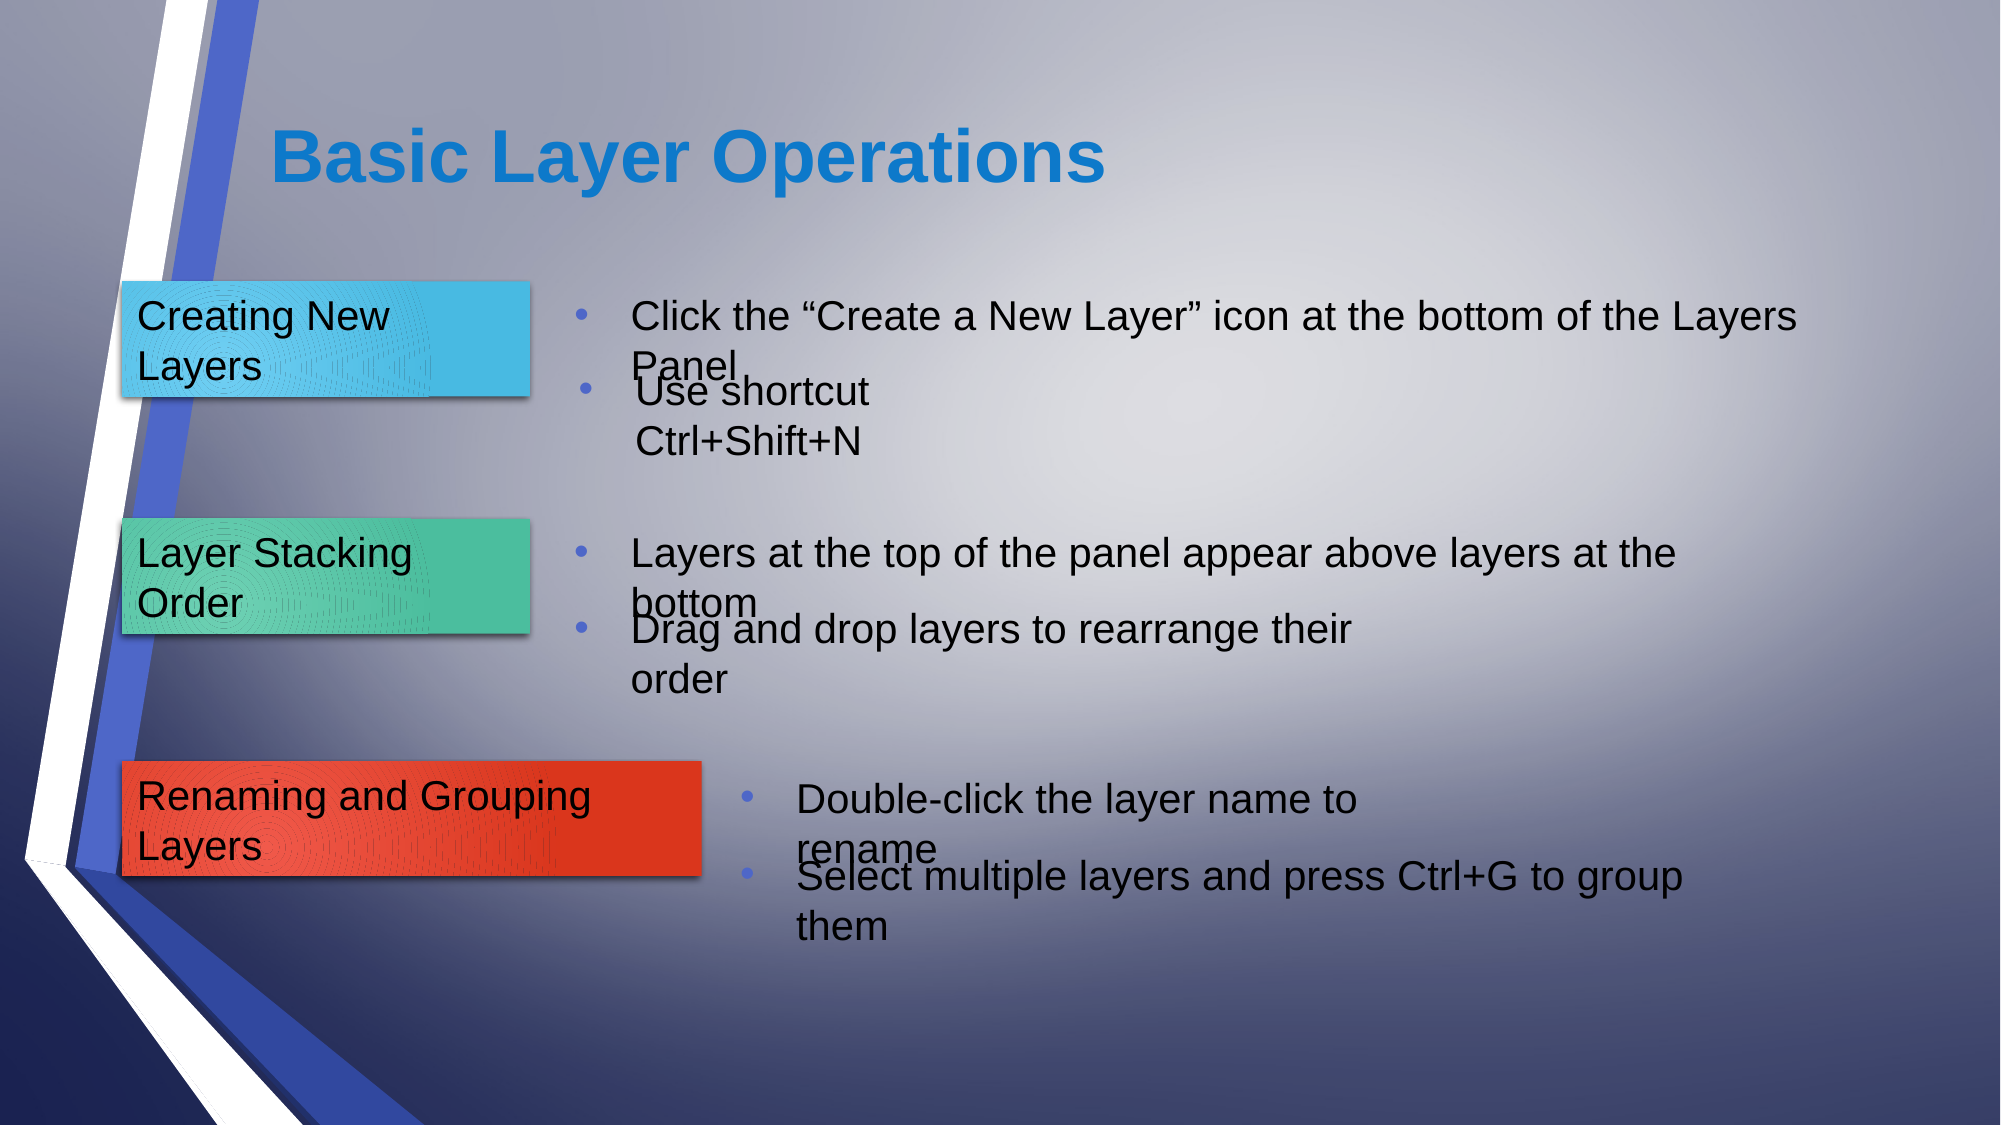

Basic Layer Operations
Creating New Layers
Click the “Create a New Layer” icon at the bottom of the Layers Panel
Use shortcut Ctrl+Shift+N
Layer Stacking Order
Layers at the top of the panel appear above layers at the bottom
Drag and drop layers to rearrange their order
Renaming and Grouping Layers
Double-click the layer name to rename
Select multiple layers and press Ctrl+G to group them